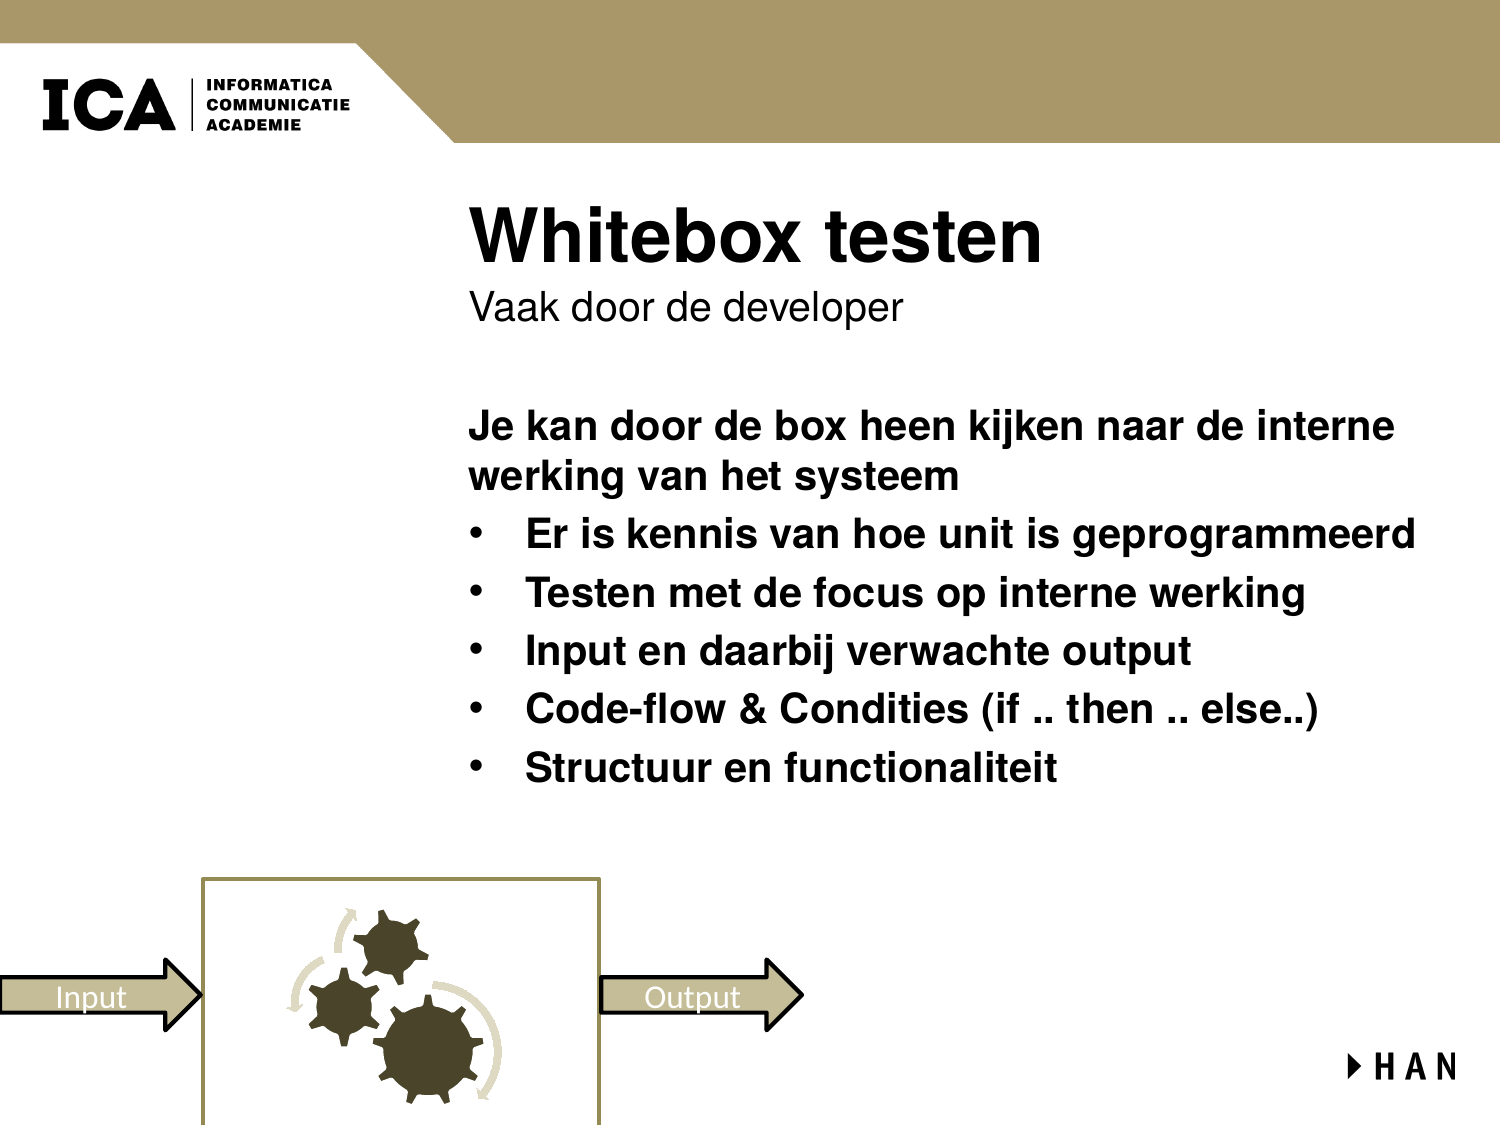

# Whitebox testen
Vaak door de developer

Je kan door de box heen kijken naar de interne werking van het systeem
Er is kennis van hoe unit is geprogrammeerd
Testen met de focus op interne werking
Input en daarbij verwachte output
Code-flow & Condities (if .. then .. else..)
Structuur en functionaliteit

Input
Output